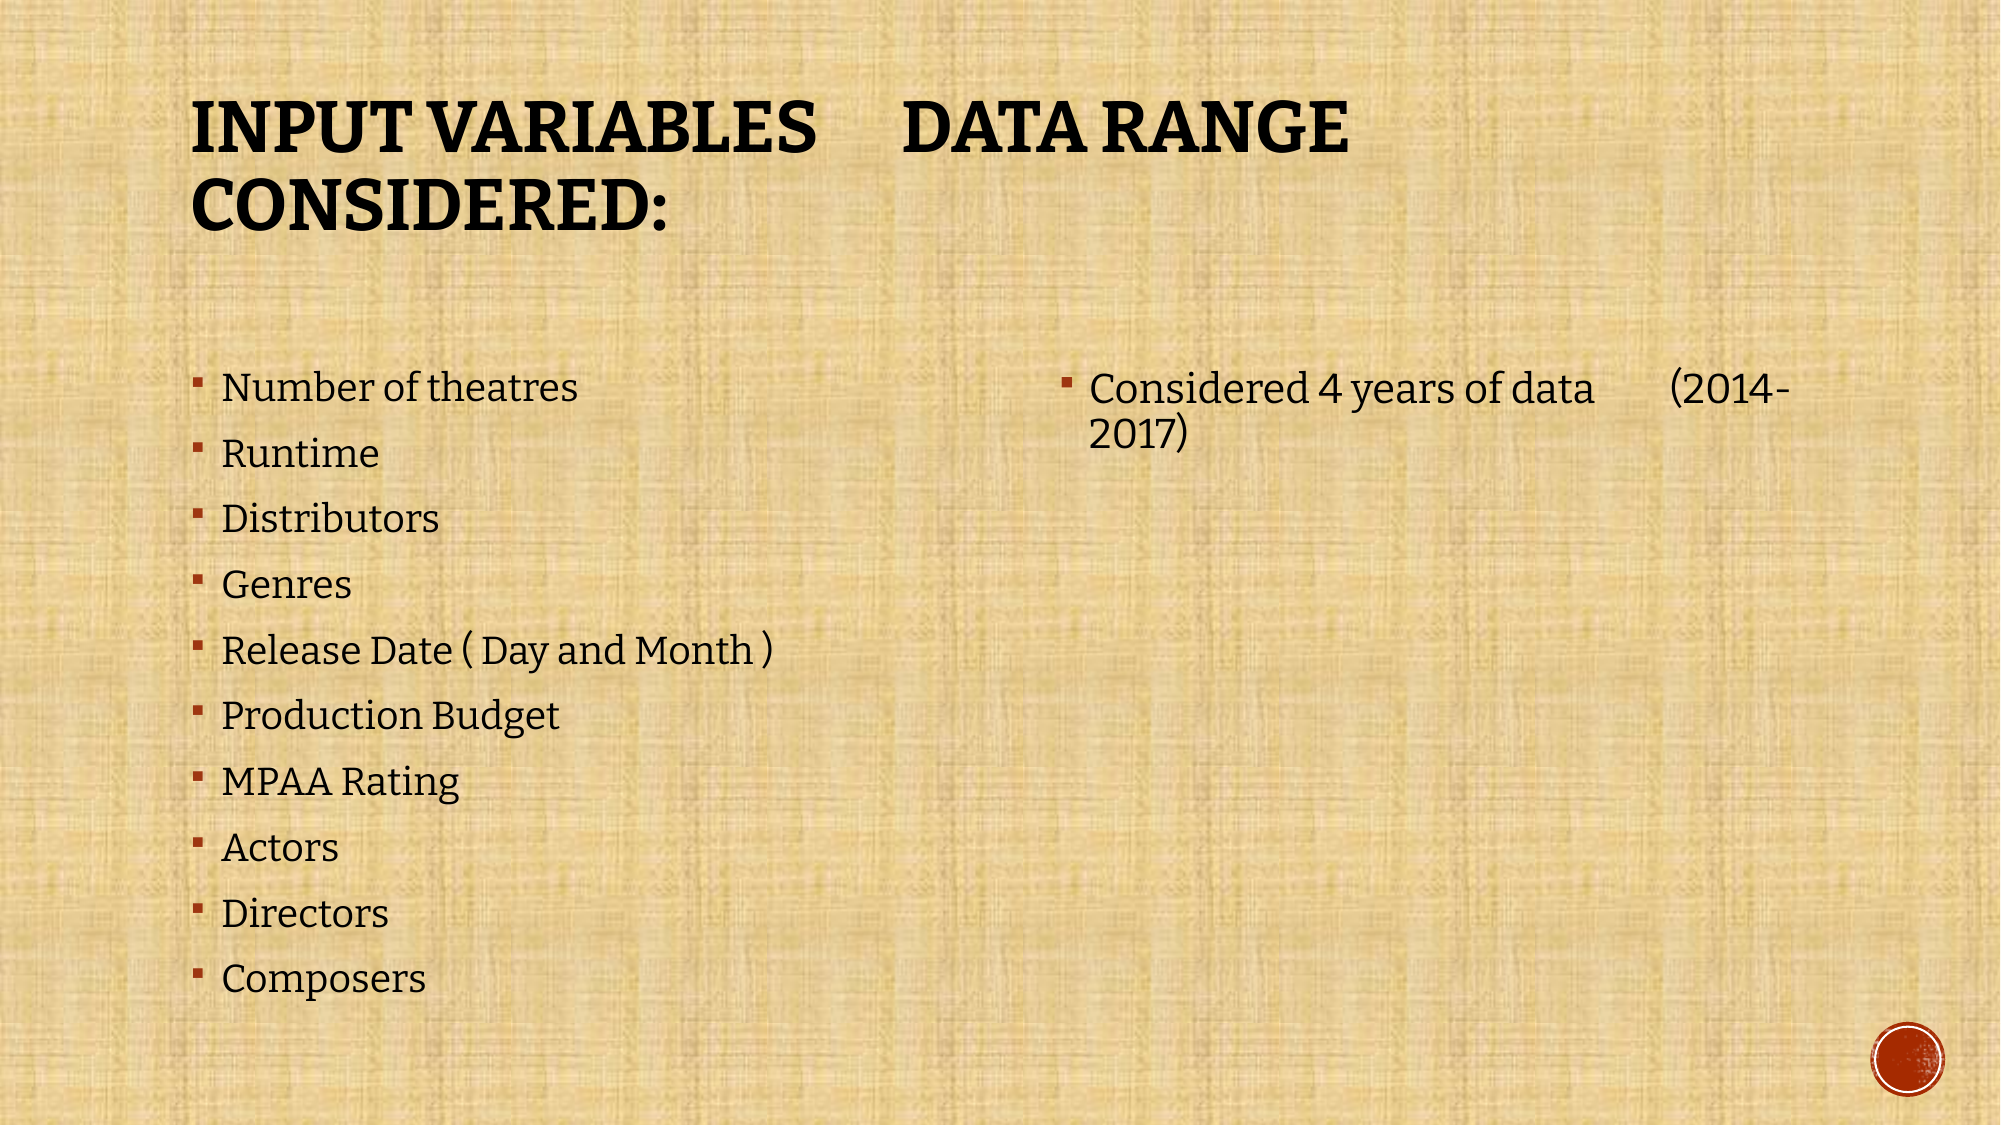

# Input variables 			data Range considered:
Number of theatres
Runtime
Distributors
Genres
Release Date ( Day and Month )
Production Budget
MPAA Rating
Actors
Directors
Composers

Considered 4 years of data         (2014-2017)